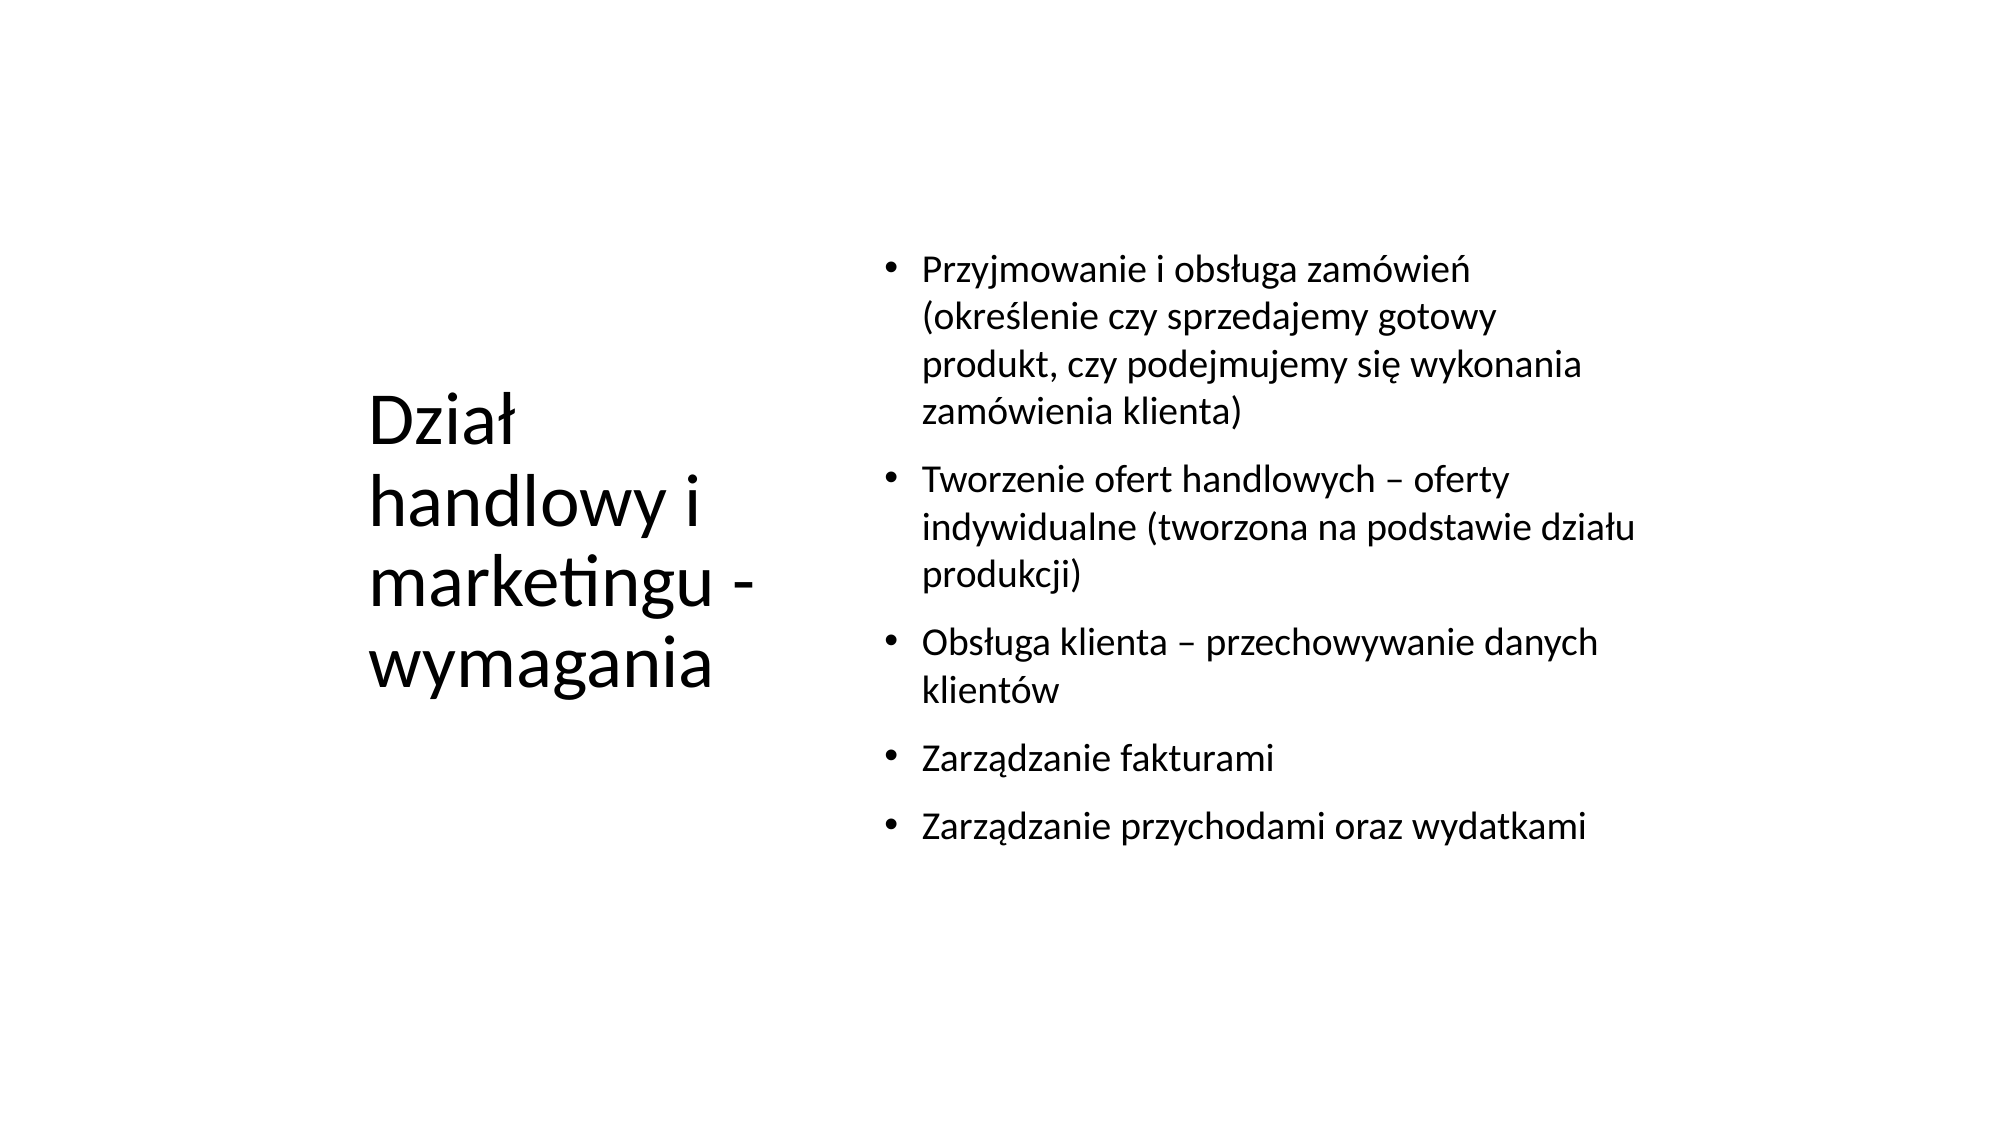

Przyjmowanie i obsługa zamówień (określenie czy sprzedajemy gotowy produkt, czy podejmujemy się wykonania zamówienia klienta)
Tworzenie ofert handlowych – oferty indywidualne (tworzona na podstawie działu produkcji)
Obsługa klienta – przechowywanie danych klientów
Zarządzanie fakturami
Zarządzanie przychodami oraz wydatkami

# Dział handlowy i marketingu - wymagania